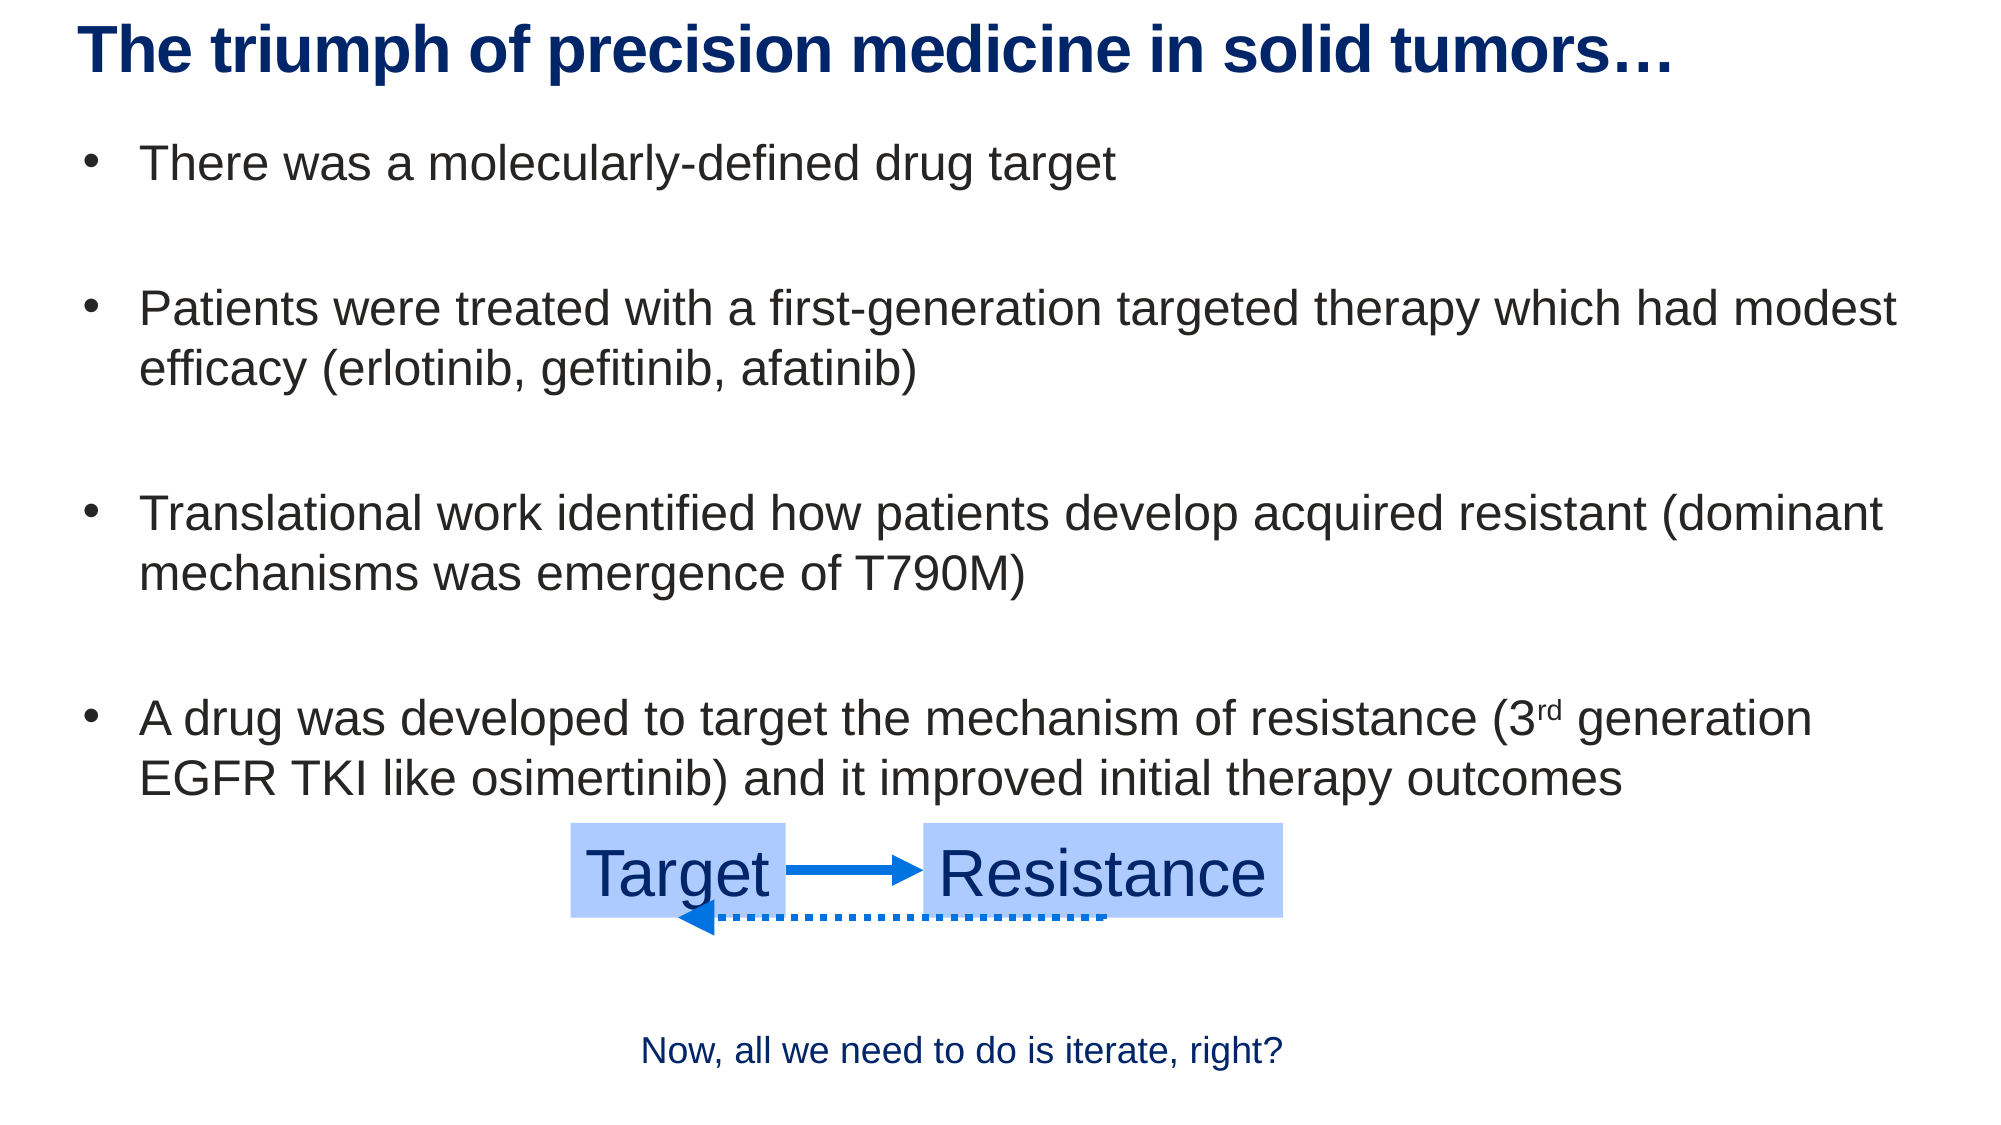

# The triumph of precision medicine in solid tumors…
There was a molecularly-defined drug target

Patients were treated with a first-generation targeted therapy which had modest efficacy (erlotinib, gefitinib, afatinib)

Translational work identified how patients develop acquired resistant (dominant mechanisms was emergence of T790M)

A drug was developed to target the mechanism of resistance (3rd generation EGFR TKI like osimertinib) and it improved initial therapy outcomes

Target
Resistance
Now, all we need to do is iterate, right?